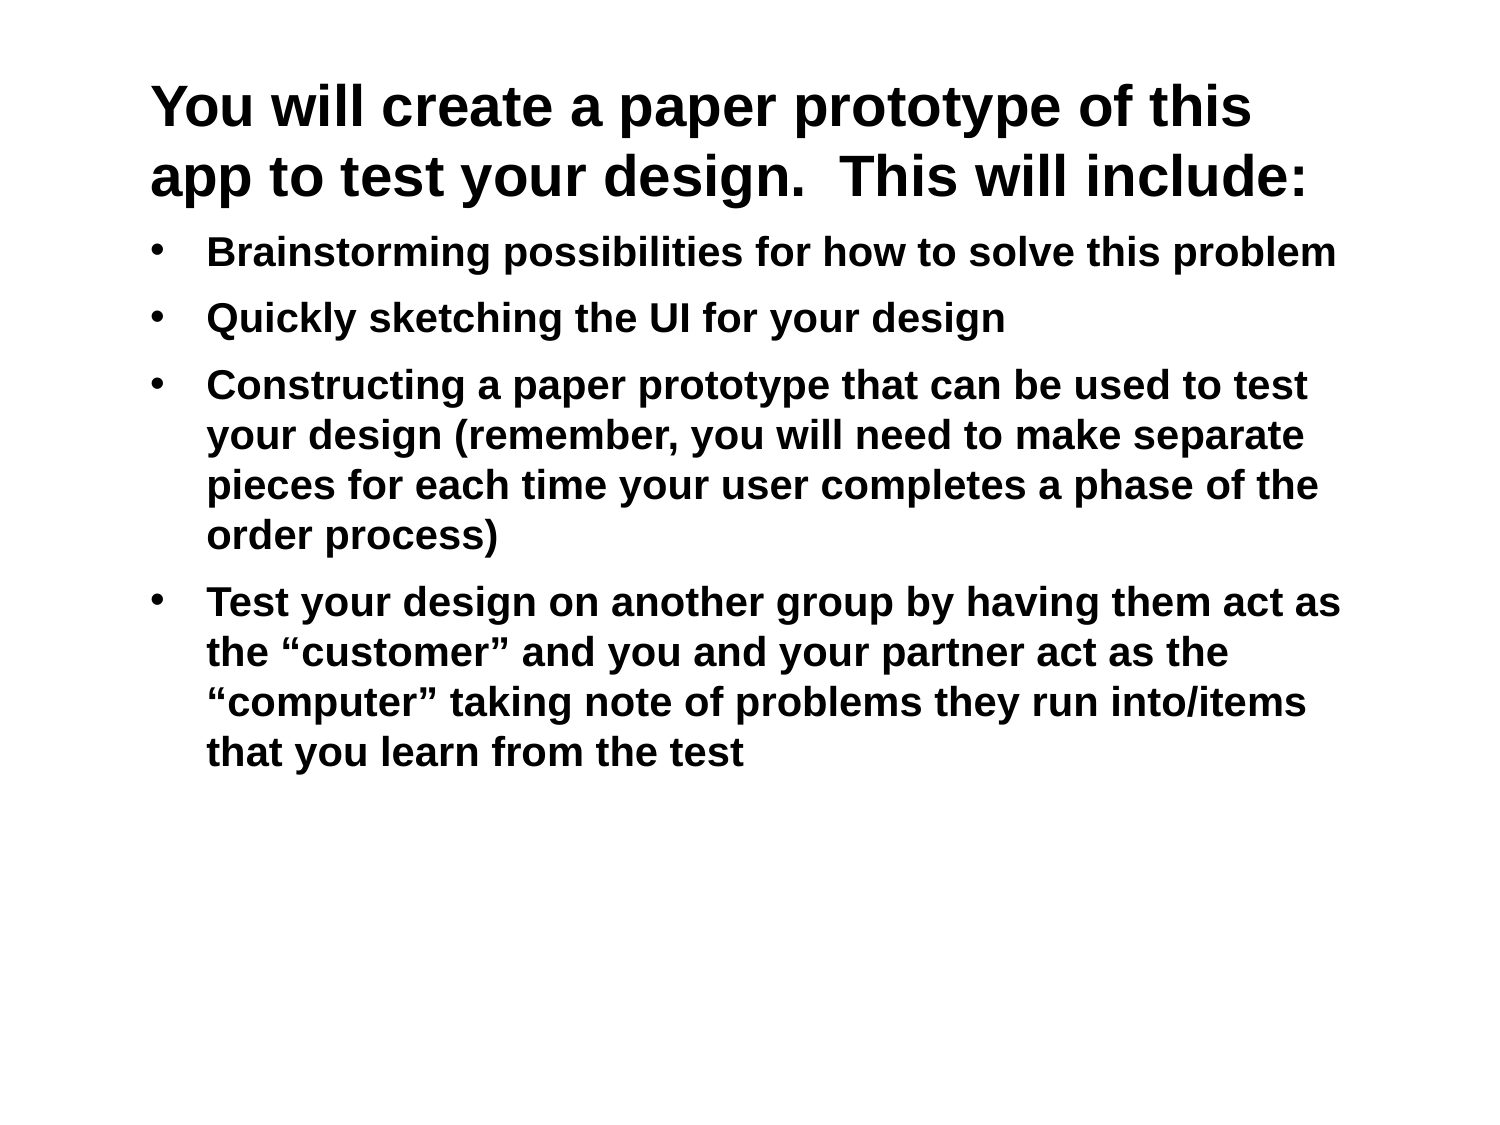

You will create a paper prototype of this app to test your design.  This will include:
Brainstorming possibilities for how to solve this problem
Quickly sketching the UI for your design
Constructing a paper prototype that can be used to test your design (remember, you will need to make separate pieces for each time your user completes a phase of the order process)
Test your design on another group by having them act as the “customer” and you and your partner act as the “computer” taking note of problems they run into/items that you learn from the test